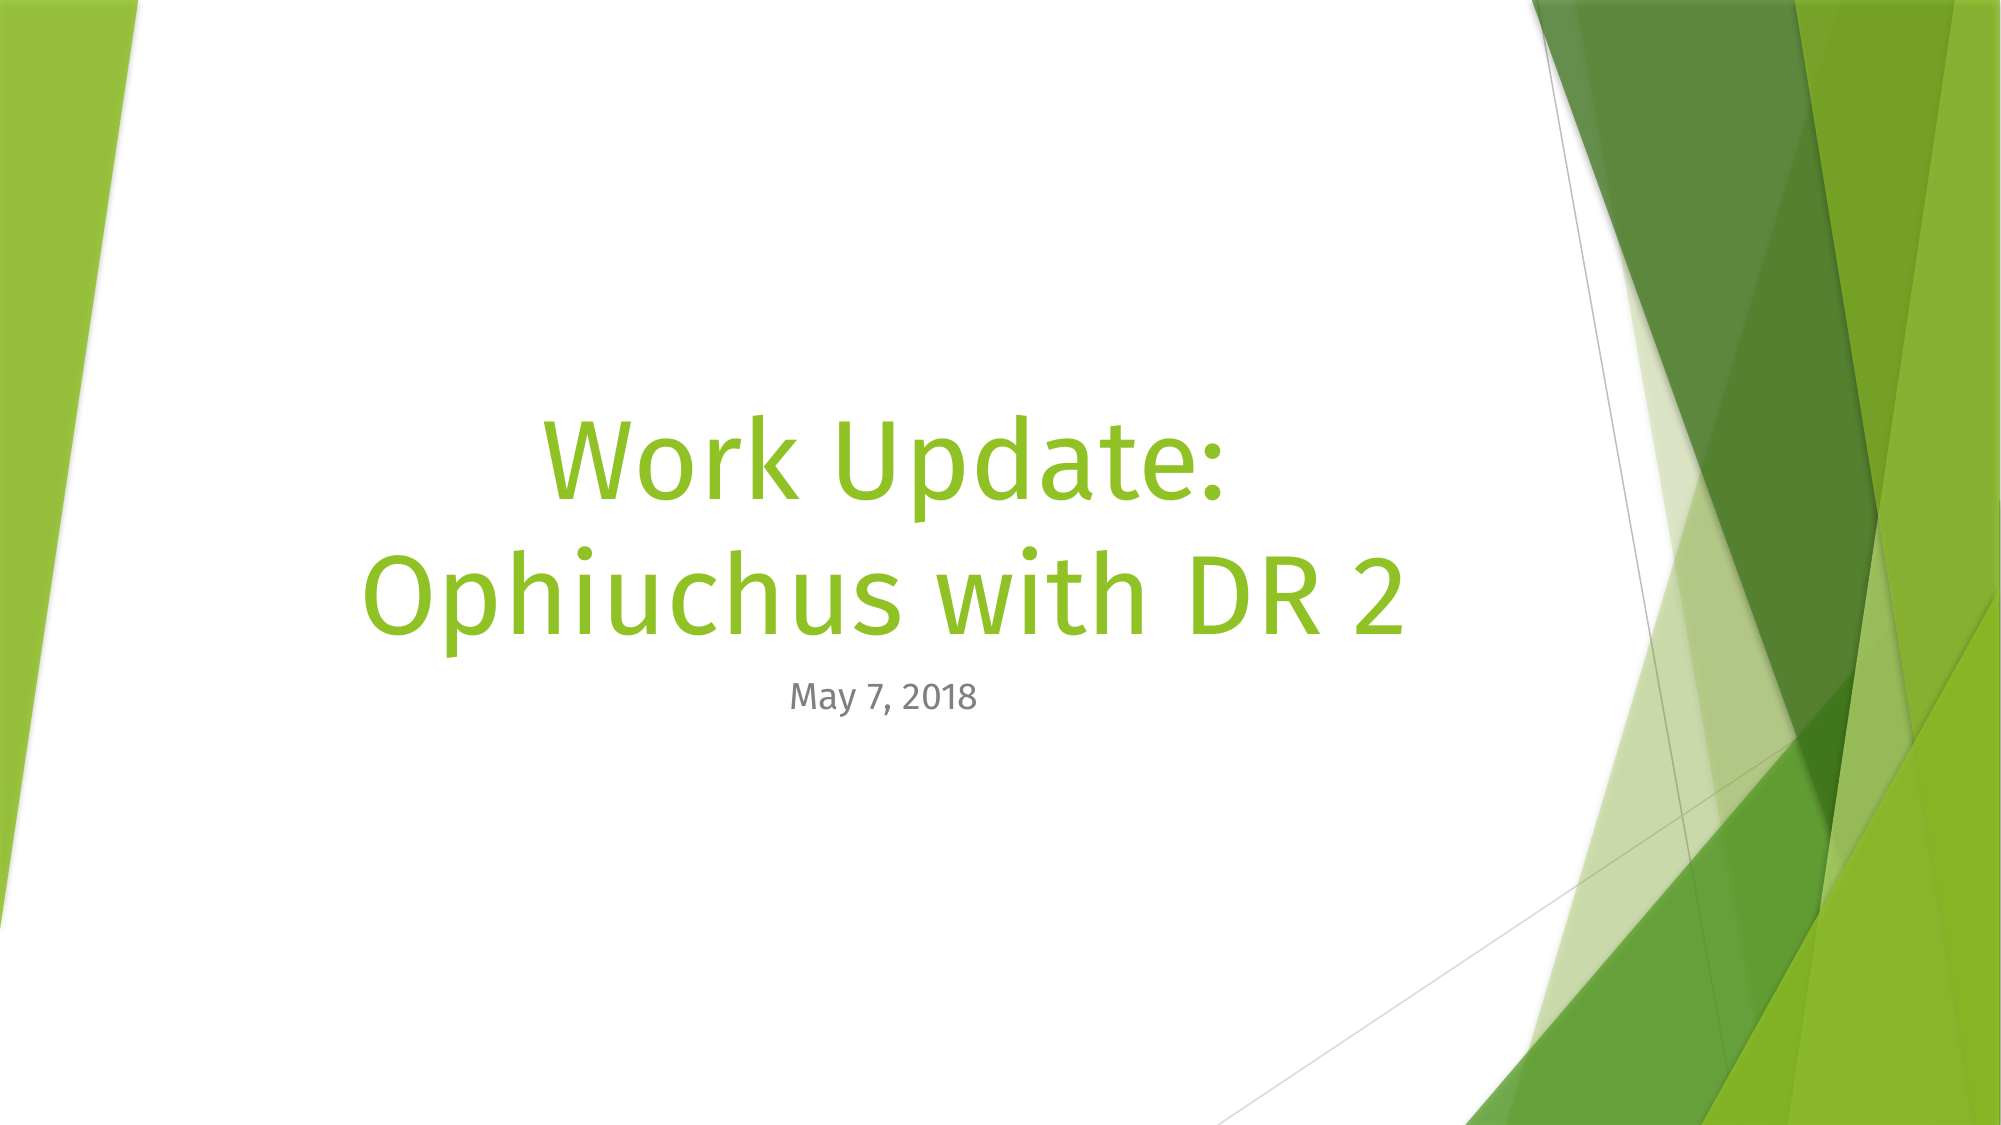

# Work Update: Ophiuchus with DR 2
May 7, 2018